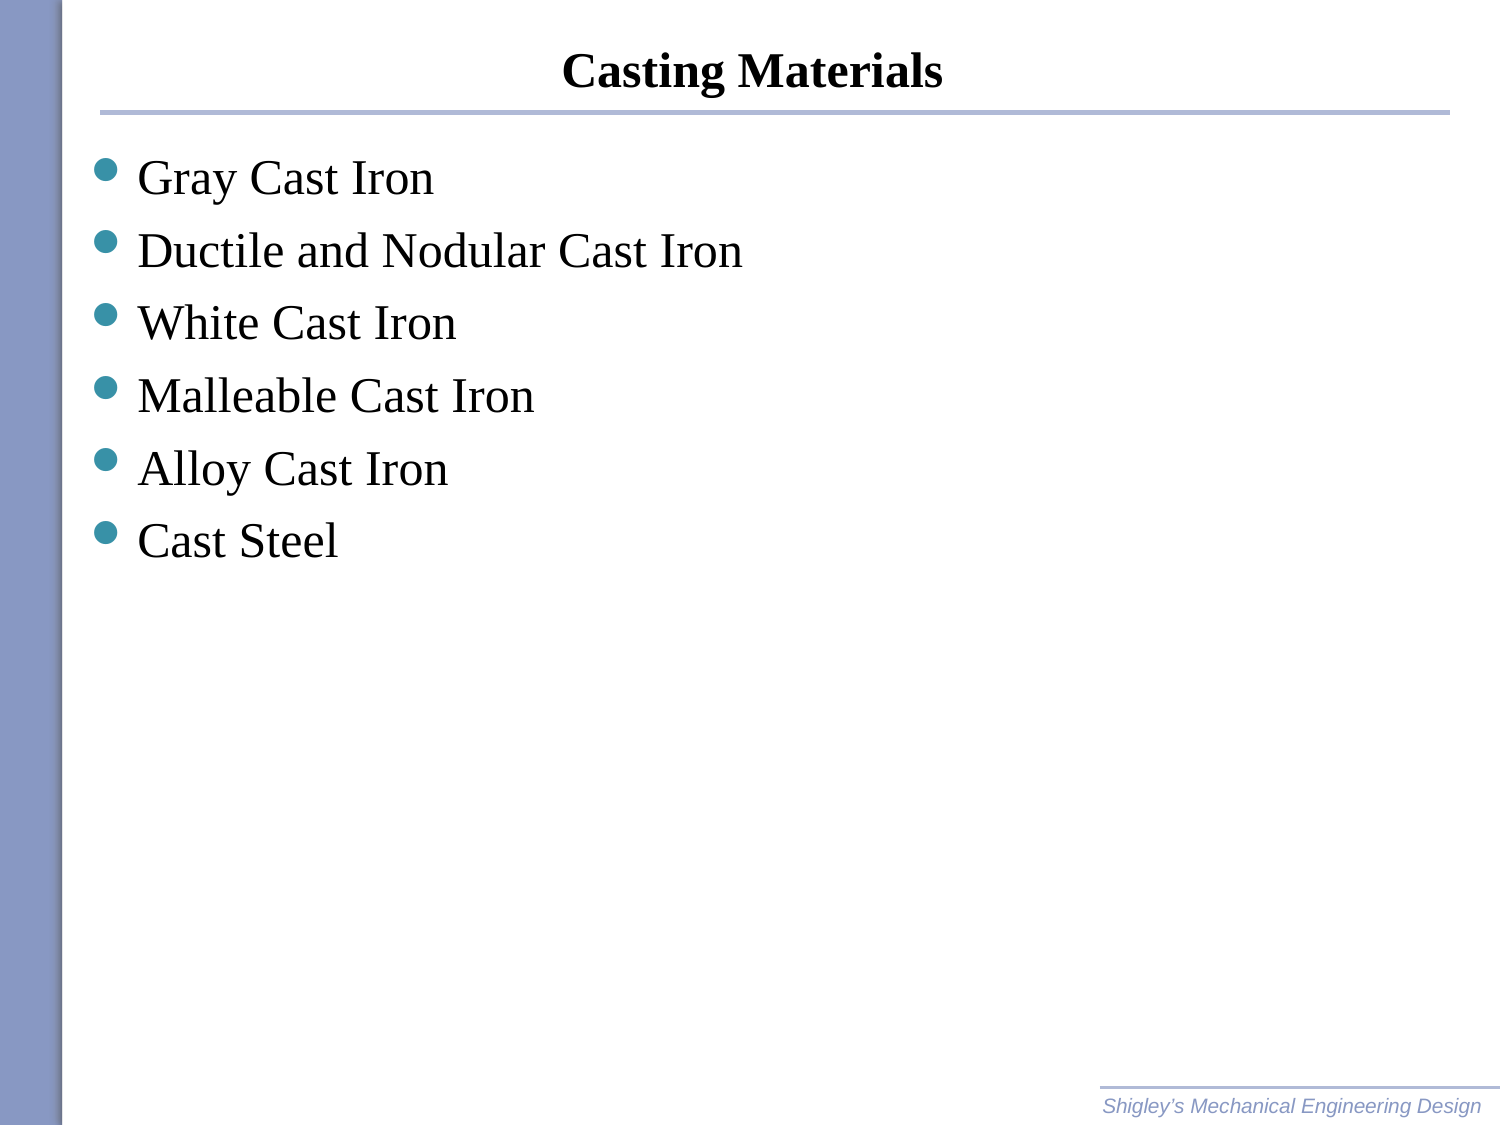

# Casting Materials
Gray Cast Iron
Ductile and Nodular Cast Iron
White Cast Iron
Malleable Cast Iron
Alloy Cast Iron
Cast Steel
Shigley’s Mechanical Engineering Design